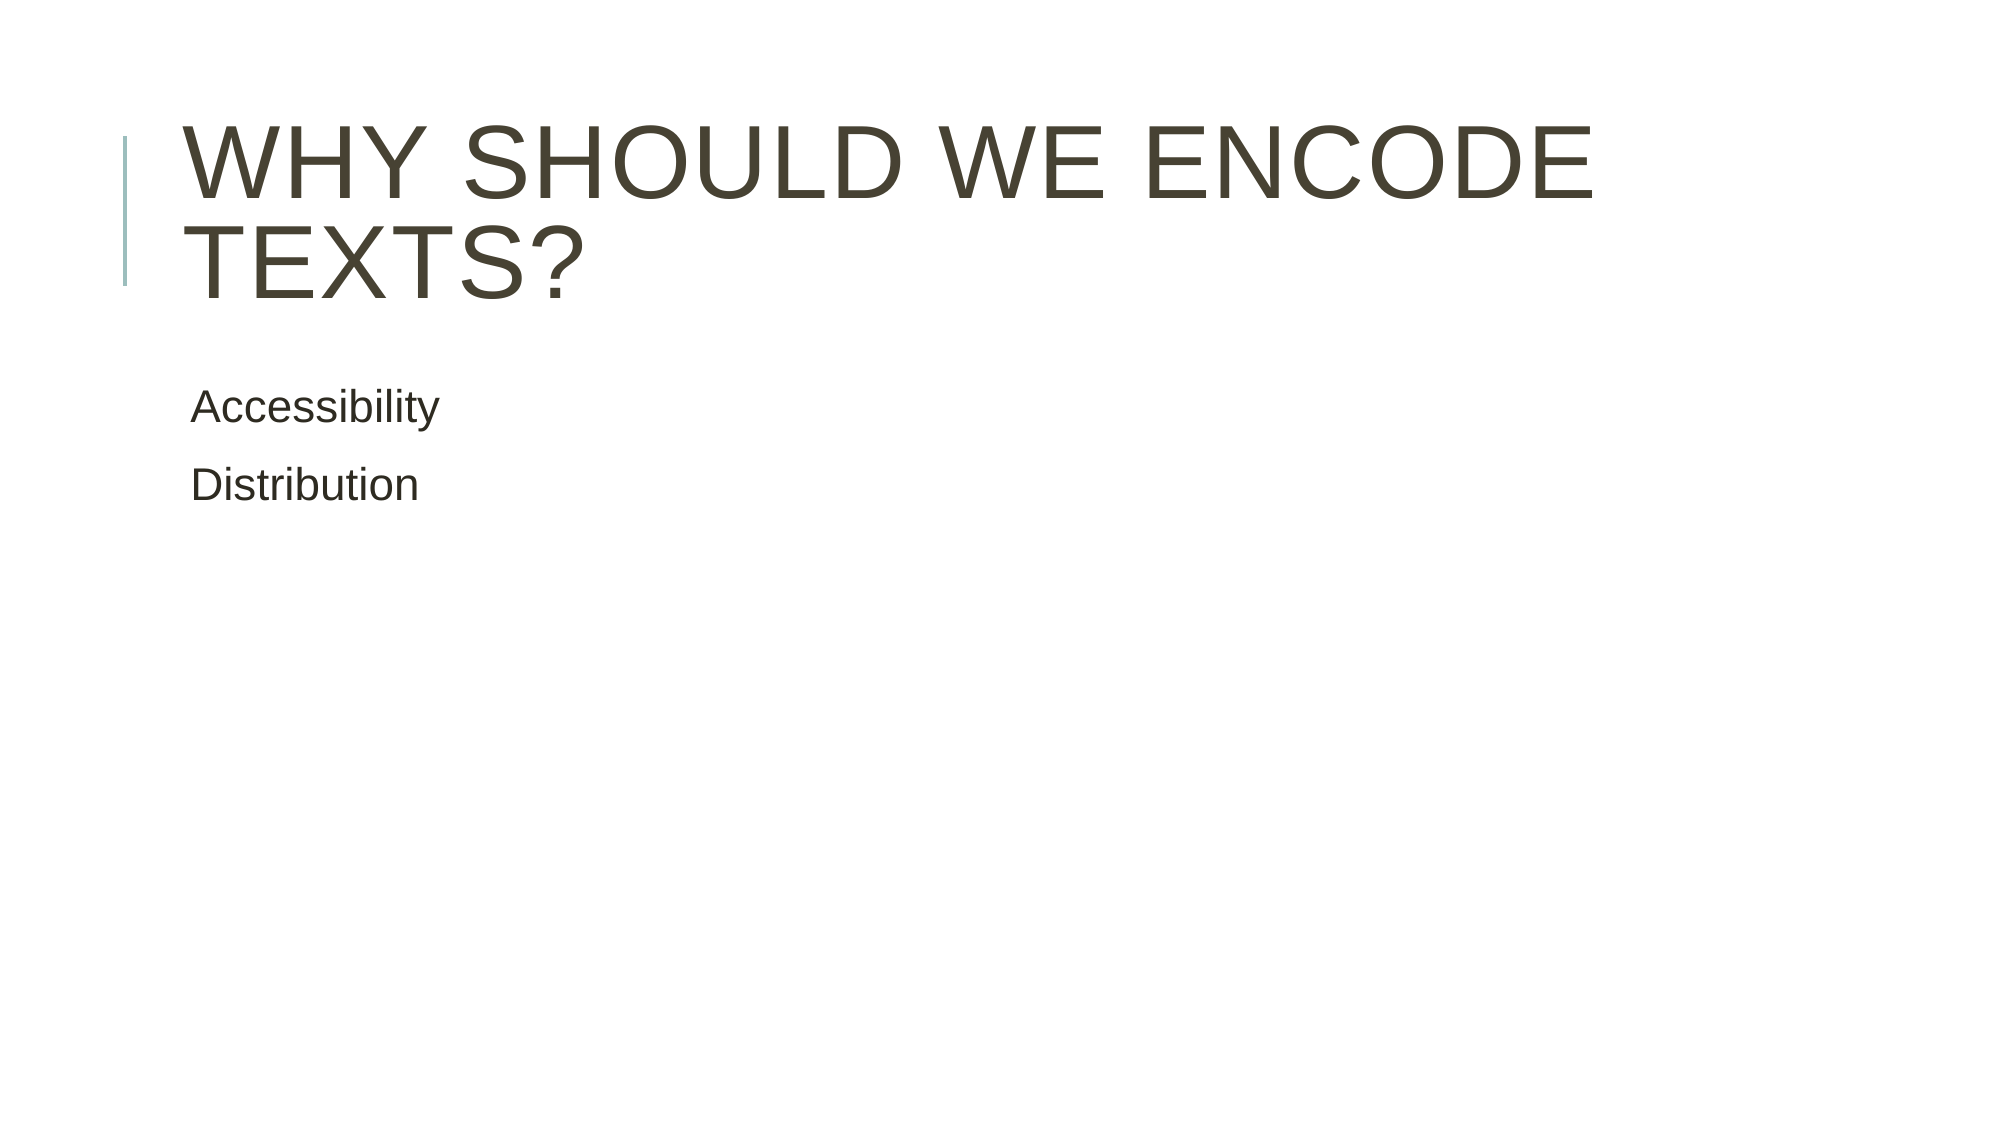

# Why should we encode texts?
Accessibility
Distribution